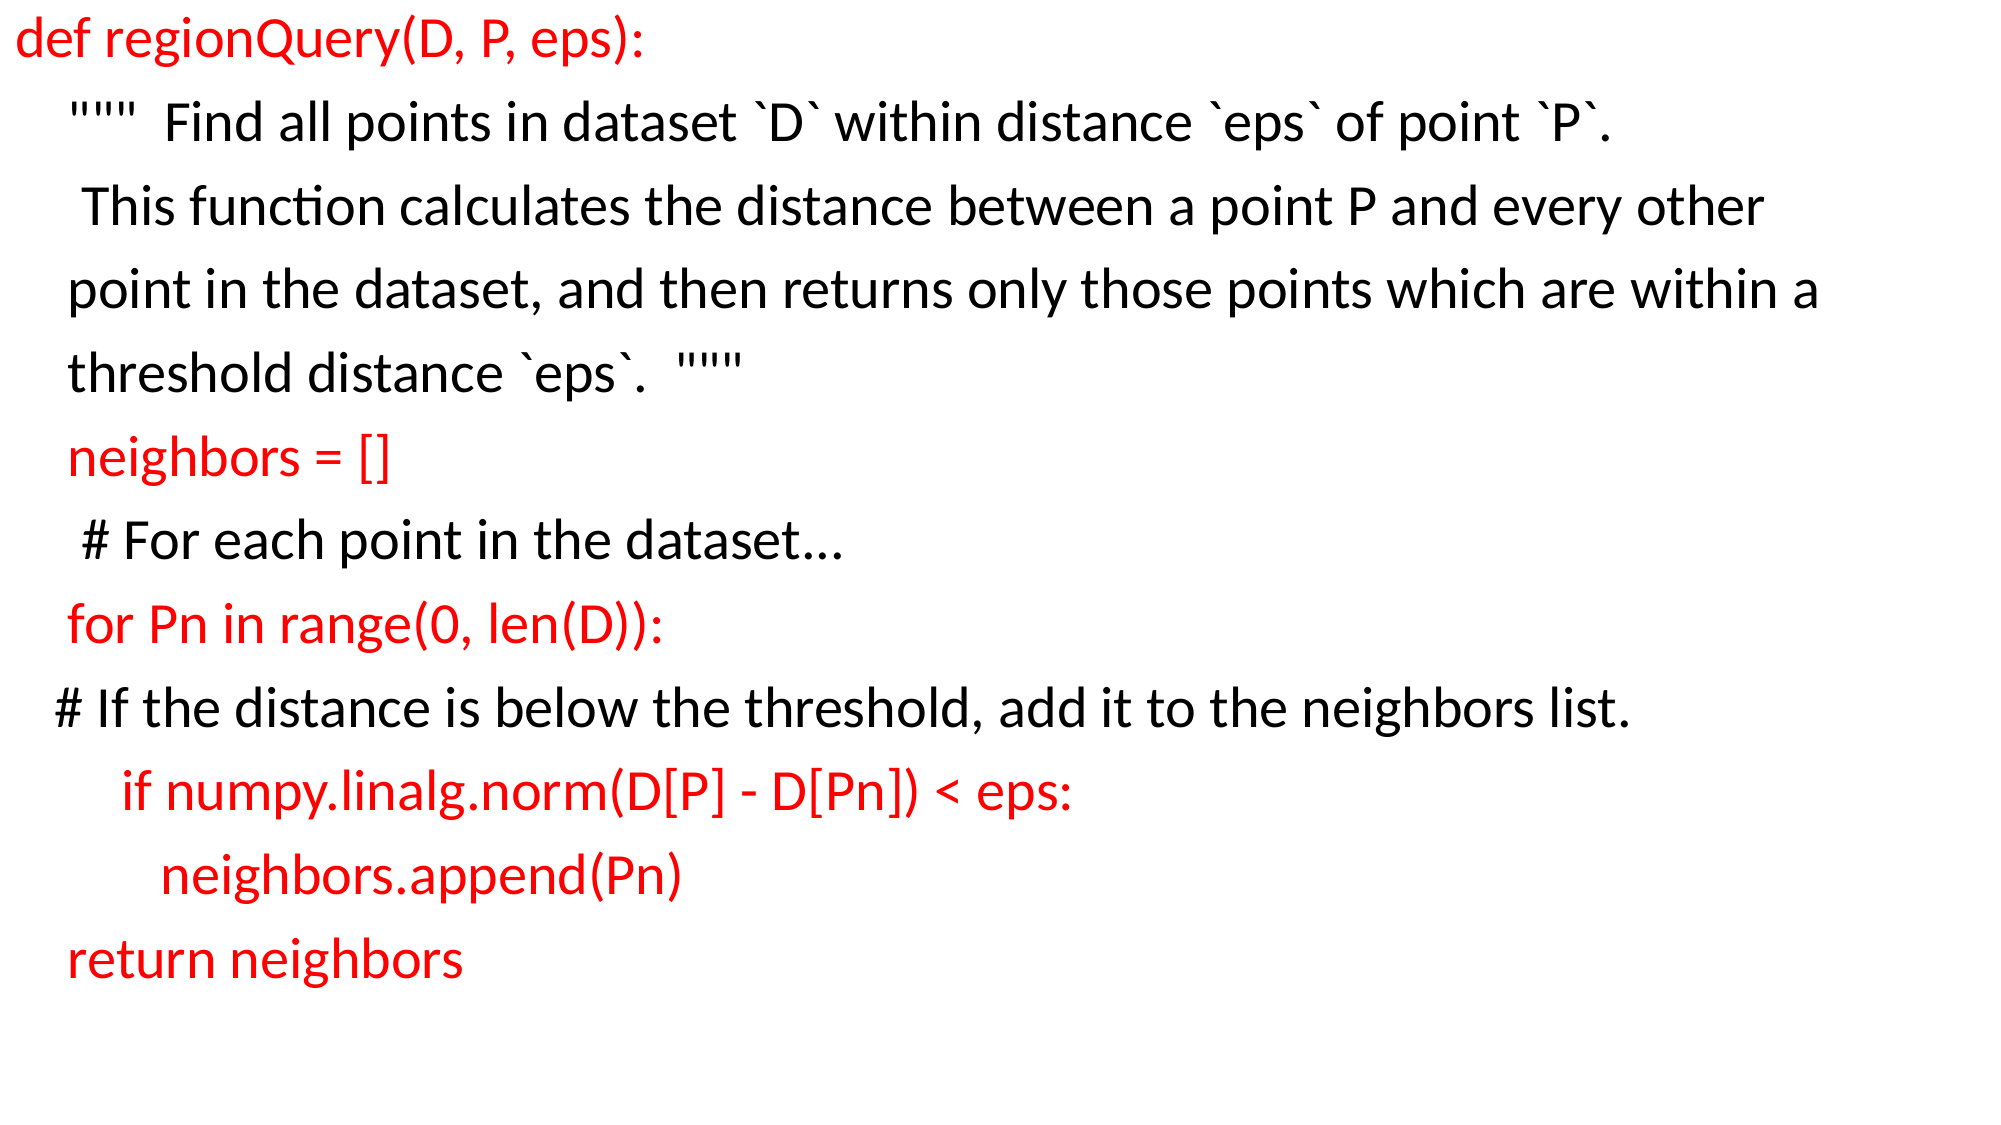

def regionQuery(D, P, eps):
    """  Find all points in dataset `D` within distance `eps` of point `P`.
     This function calculates the distance between a point P and every other
    point in the dataset, and then returns only those points which are within a
    threshold distance `eps`.  """
    neighbors = []
     # For each point in the dataset...
    for Pn in range(0, len(D)):
   # If the distance is below the threshold, add it to the neighbors list.
        if numpy.linalg.norm(D[P] - D[Pn]) < eps:
           neighbors.append(Pn)
    return neighbors